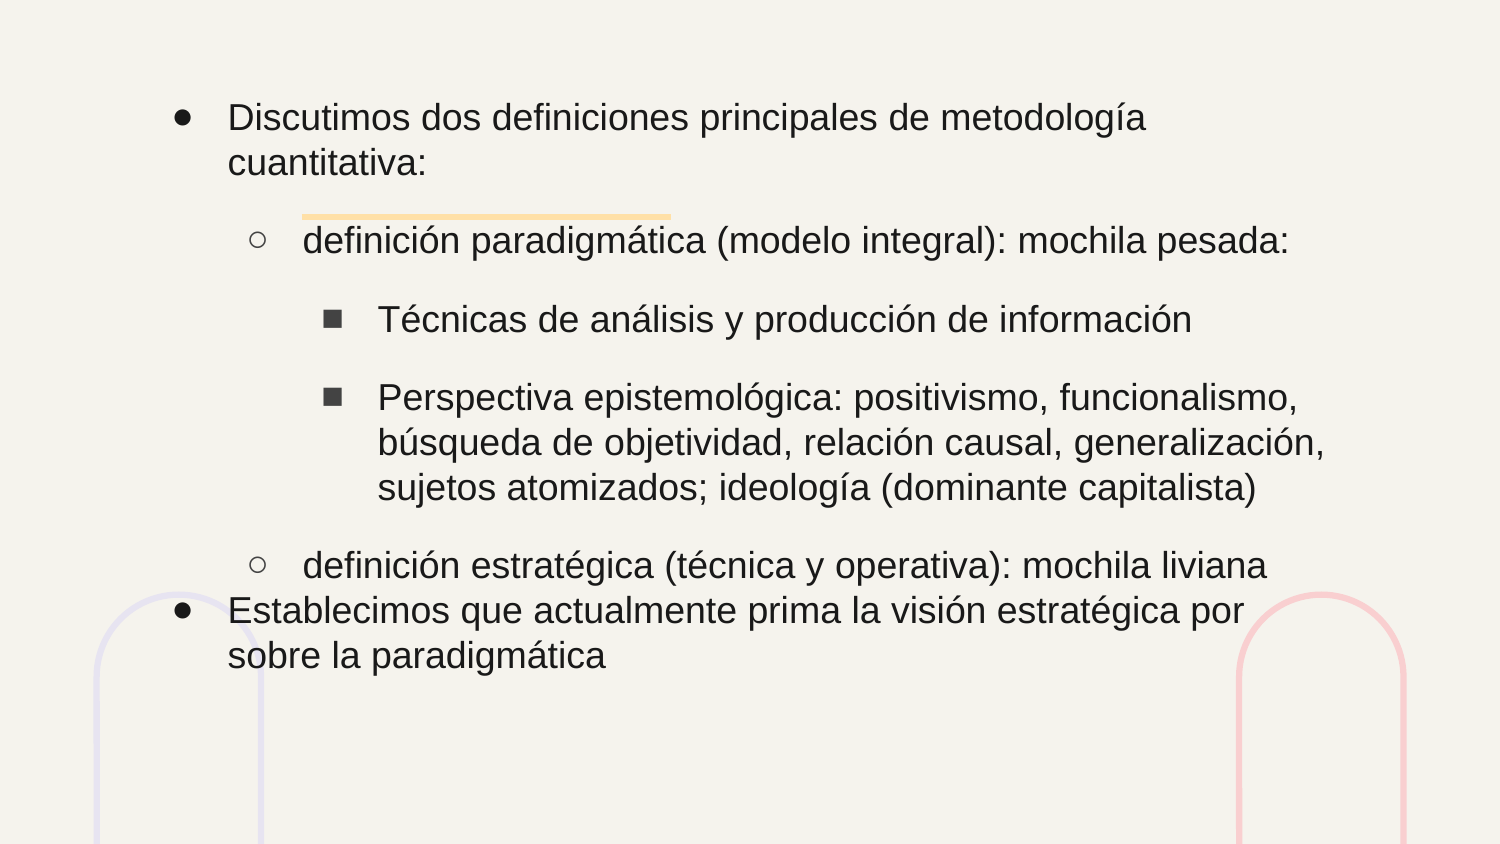

Discutimos dos definiciones principales de metodología cuantitativa:
definición paradigmática (modelo integral): mochila pesada:
Técnicas de análisis y producción de información
Perspectiva epistemológica: positivismo, funcionalismo, búsqueda de objetividad, relación causal, generalización, sujetos atomizados; ideología (dominante capitalista)
definición estratégica (técnica y operativa): mochila liviana
Establecimos que actualmente prima la visión estratégica por sobre la paradigmática